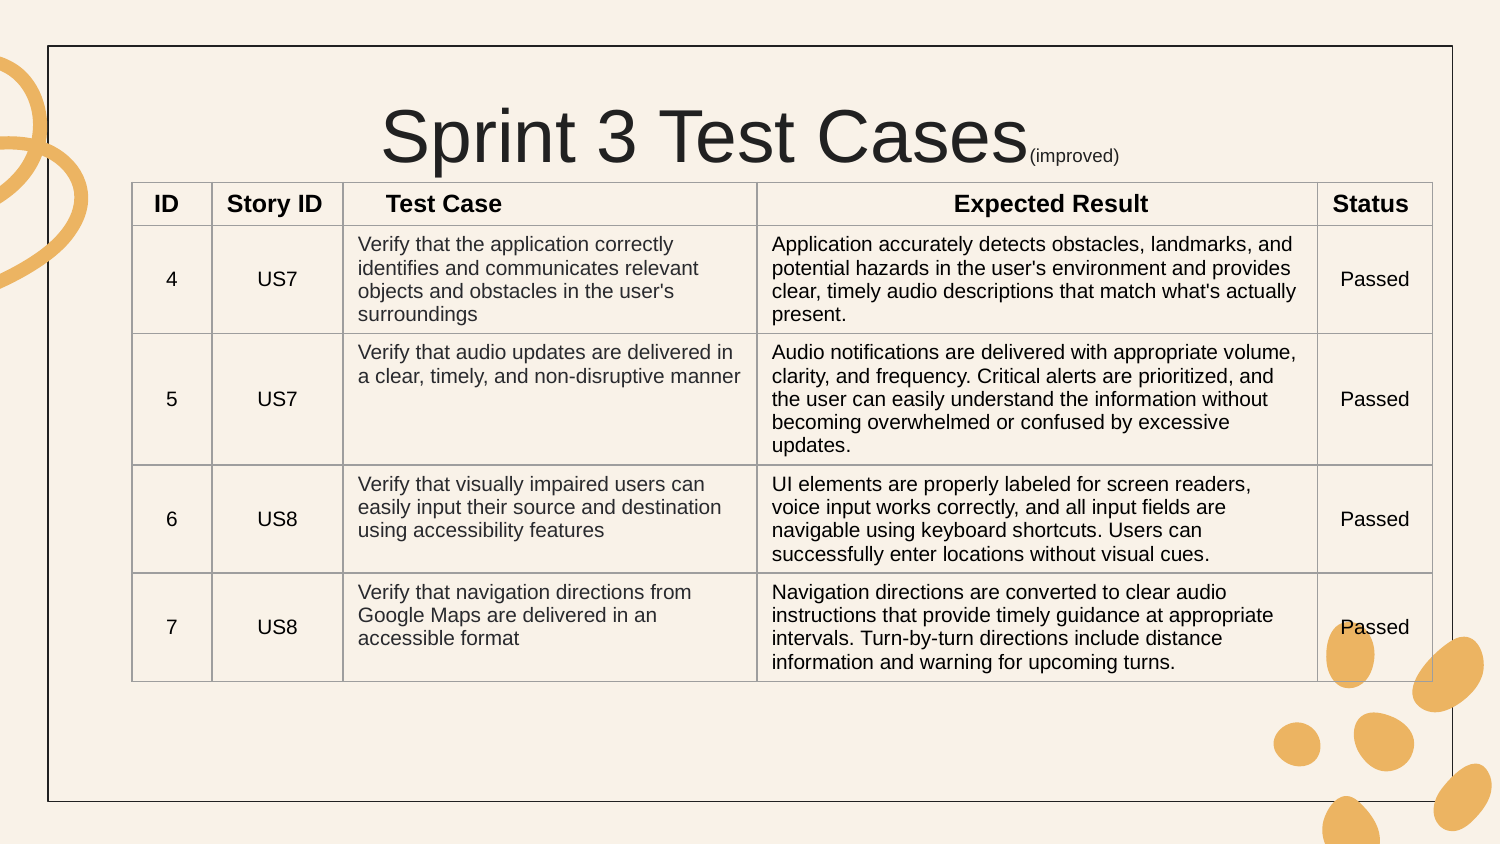

# Sprint 3 Test Cases(improved)
| ID | Story ID | Test Case | Expected Result | Status |
| --- | --- | --- | --- | --- |
| 4 | US7 | Verify that the application correctly identifies and communicates relevant objects and obstacles in the user's surroundings | Application accurately detects obstacles, landmarks, and potential hazards in the user's environment and provides clear, timely audio descriptions that match what's actually present. | Passed |
| 5 | US7 | Verify that audio updates are delivered in a clear, timely, and non-disruptive manner | Audio notifications are delivered with appropriate volume, clarity, and frequency. Critical alerts are prioritized, and the user can easily understand the information without becoming overwhelmed or confused by excessive updates. | Passed |
| 6 | US8 | Verify that visually impaired users can easily input their source and destination using accessibility features | UI elements are properly labeled for screen readers, voice input works correctly, and all input fields are navigable using keyboard shortcuts. Users can successfully enter locations without visual cues. | Passed |
| 7 | US8 | Verify that navigation directions from Google Maps are delivered in an accessible format | Navigation directions are converted to clear audio instructions that provide timely guidance at appropriate intervals. Turn-by-turn directions include distance information and warning for upcoming turns. | Passed |